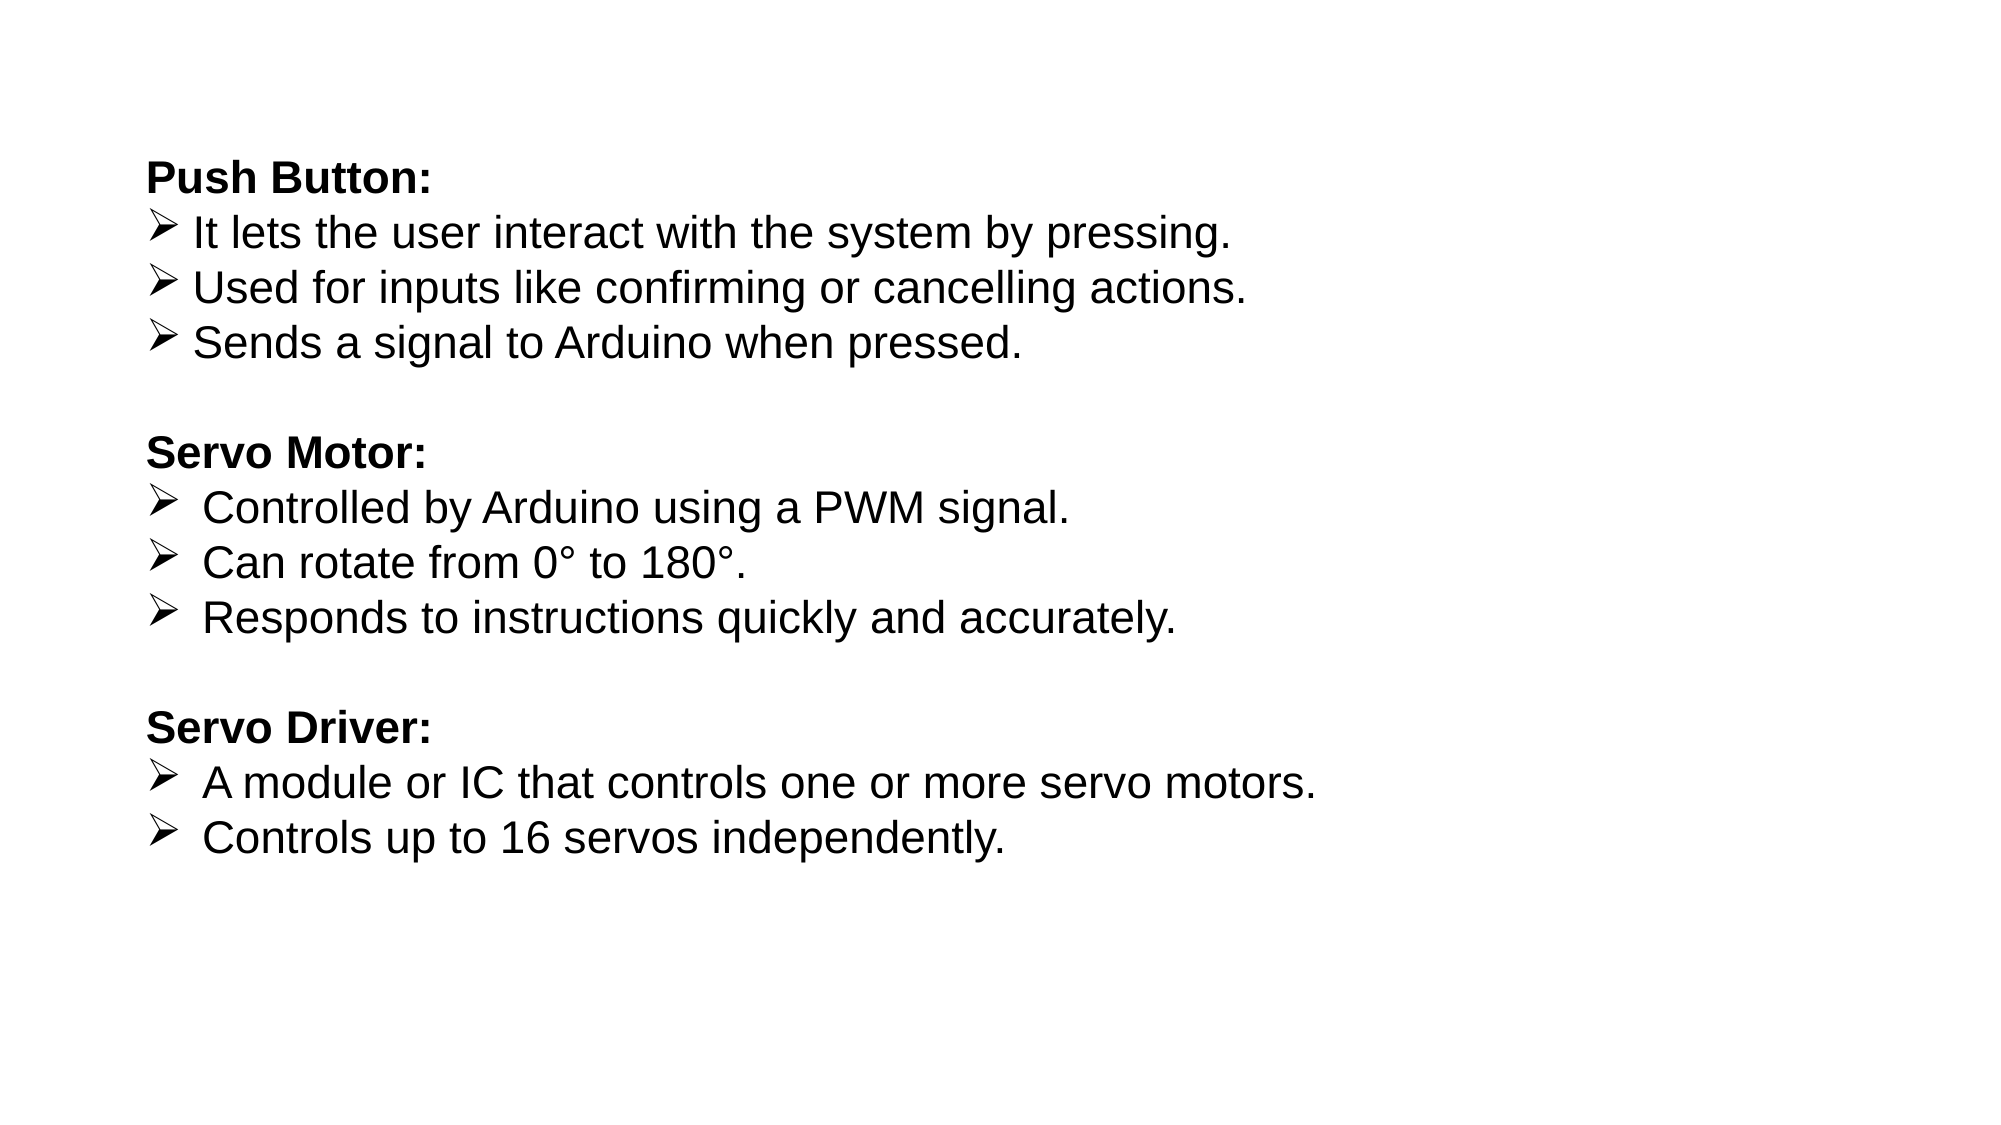

Push Button:
It lets the user interact with the system by pressing.
Used for inputs like confirming or cancelling actions.
Sends a signal to Arduino when pressed.

Servo Motor:
Controlled by Arduino using a PWM signal.
Can rotate from 0° to 180°.
Responds to instructions quickly and accurately.

Servo Driver:
A module or IC that controls one or more servo motors.
Controls up to 16 servos independently.